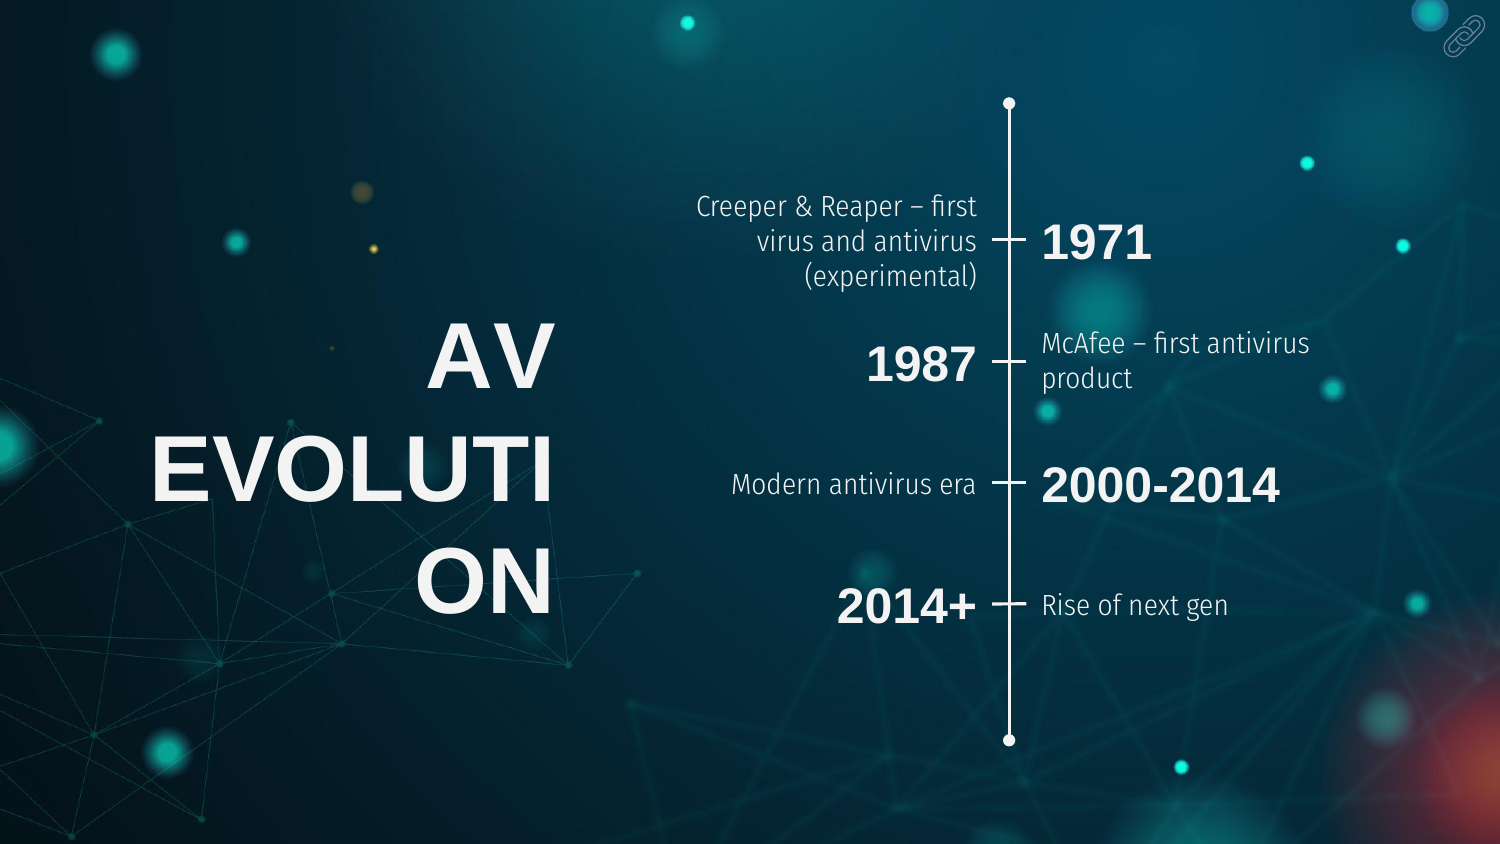

Creeper & Reaper – first virus and antivirus (experimental)
1971
# AV EVOLUTION
1987
McAfee – first antivirus product
Modern antivirus era
2000-2014
Rise of next gen
2014+